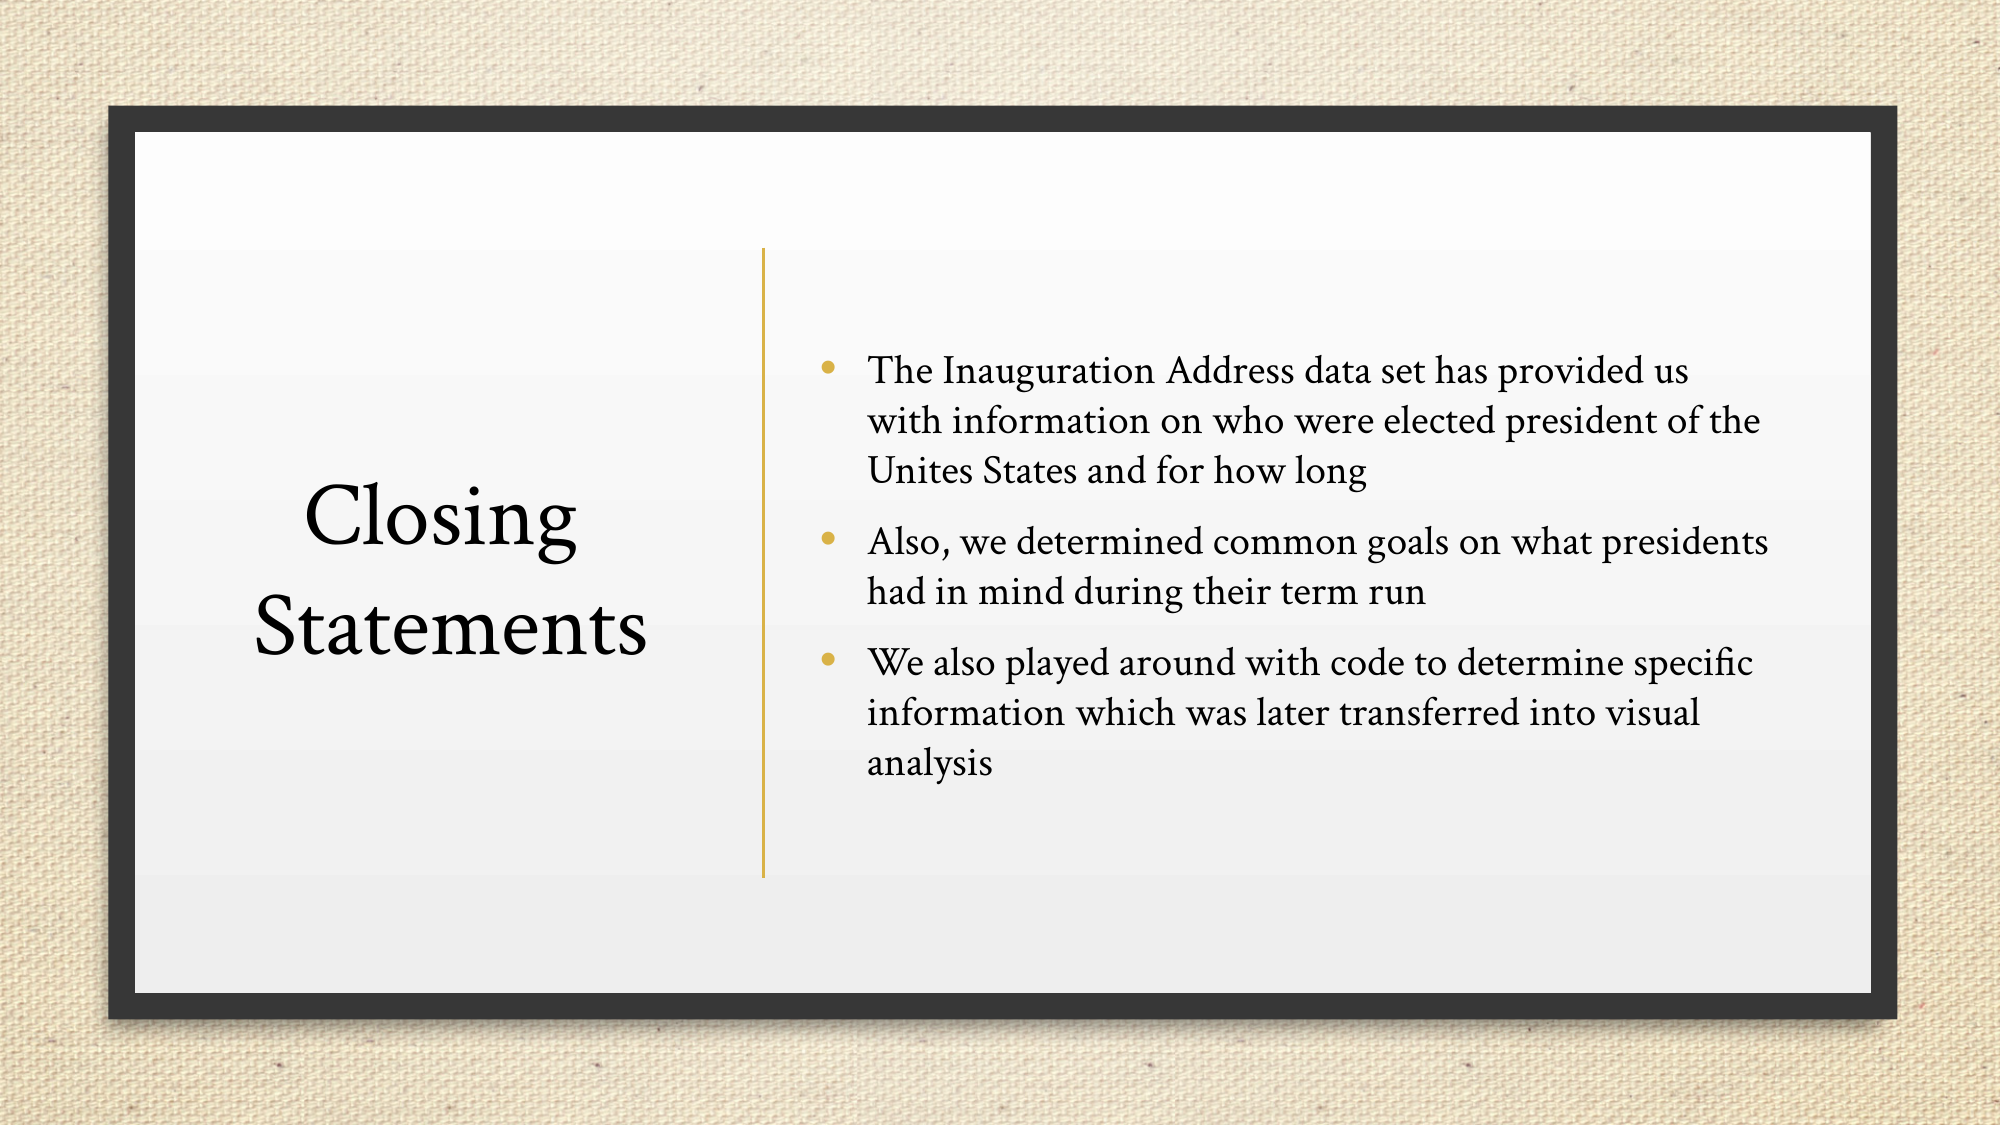

# Closing Statements
The Inauguration Address data set has provided us with information on who were elected president of the Unites States and for how long
Also, we determined common goals on what presidents had in mind during their term run
We also played around with code to determine specific information which was later transferred into visual analysis